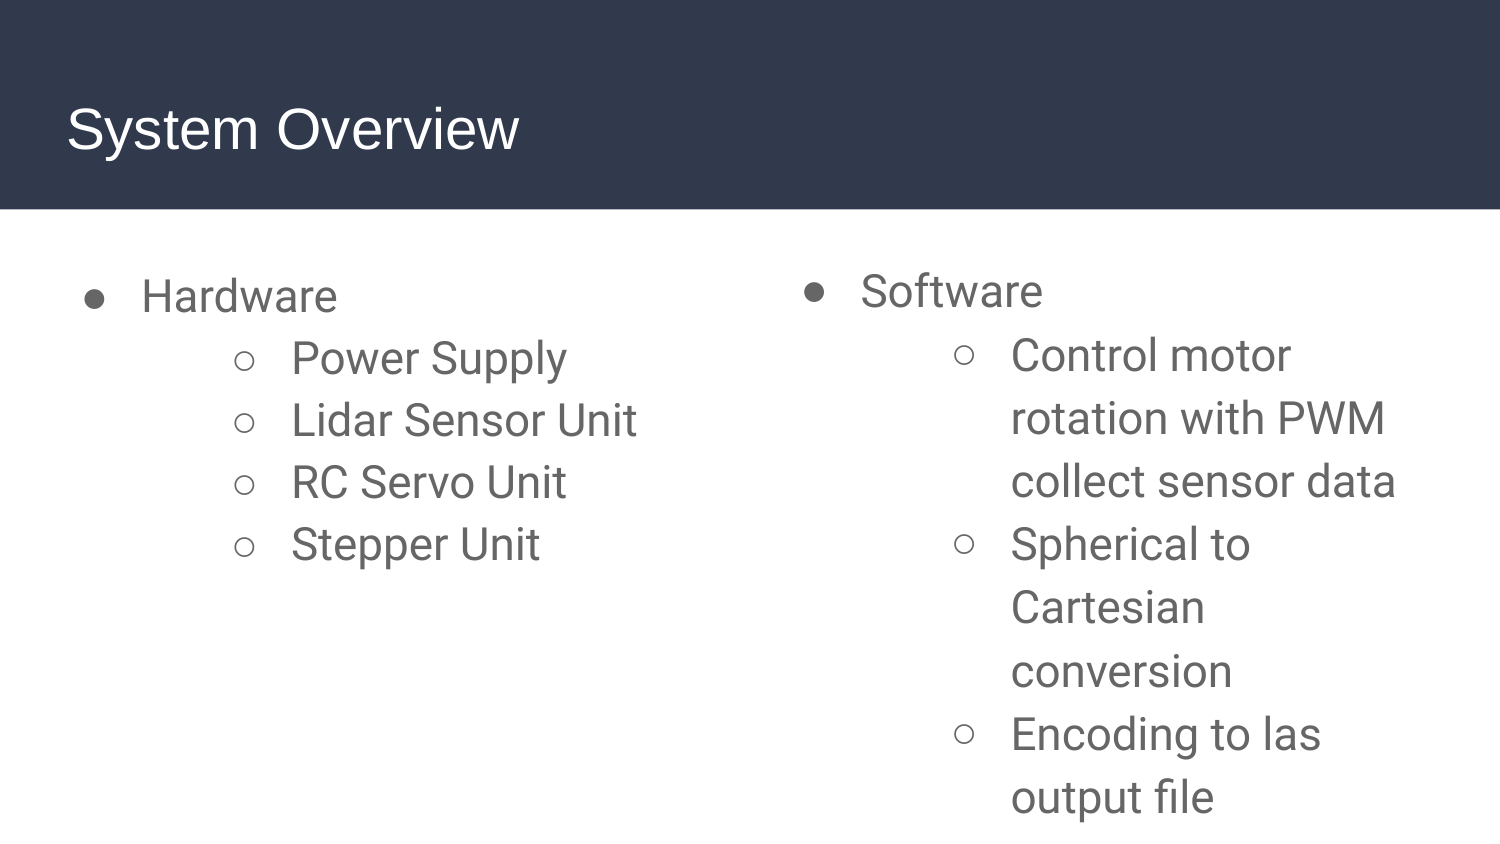

# System Overview
Software
Control motor rotation with PWM collect sensor data
Spherical to Cartesian conversion
Encoding to las output file
Hardware
Power Supply
Lidar Sensor Unit
RC Servo Unit
Stepper Unit